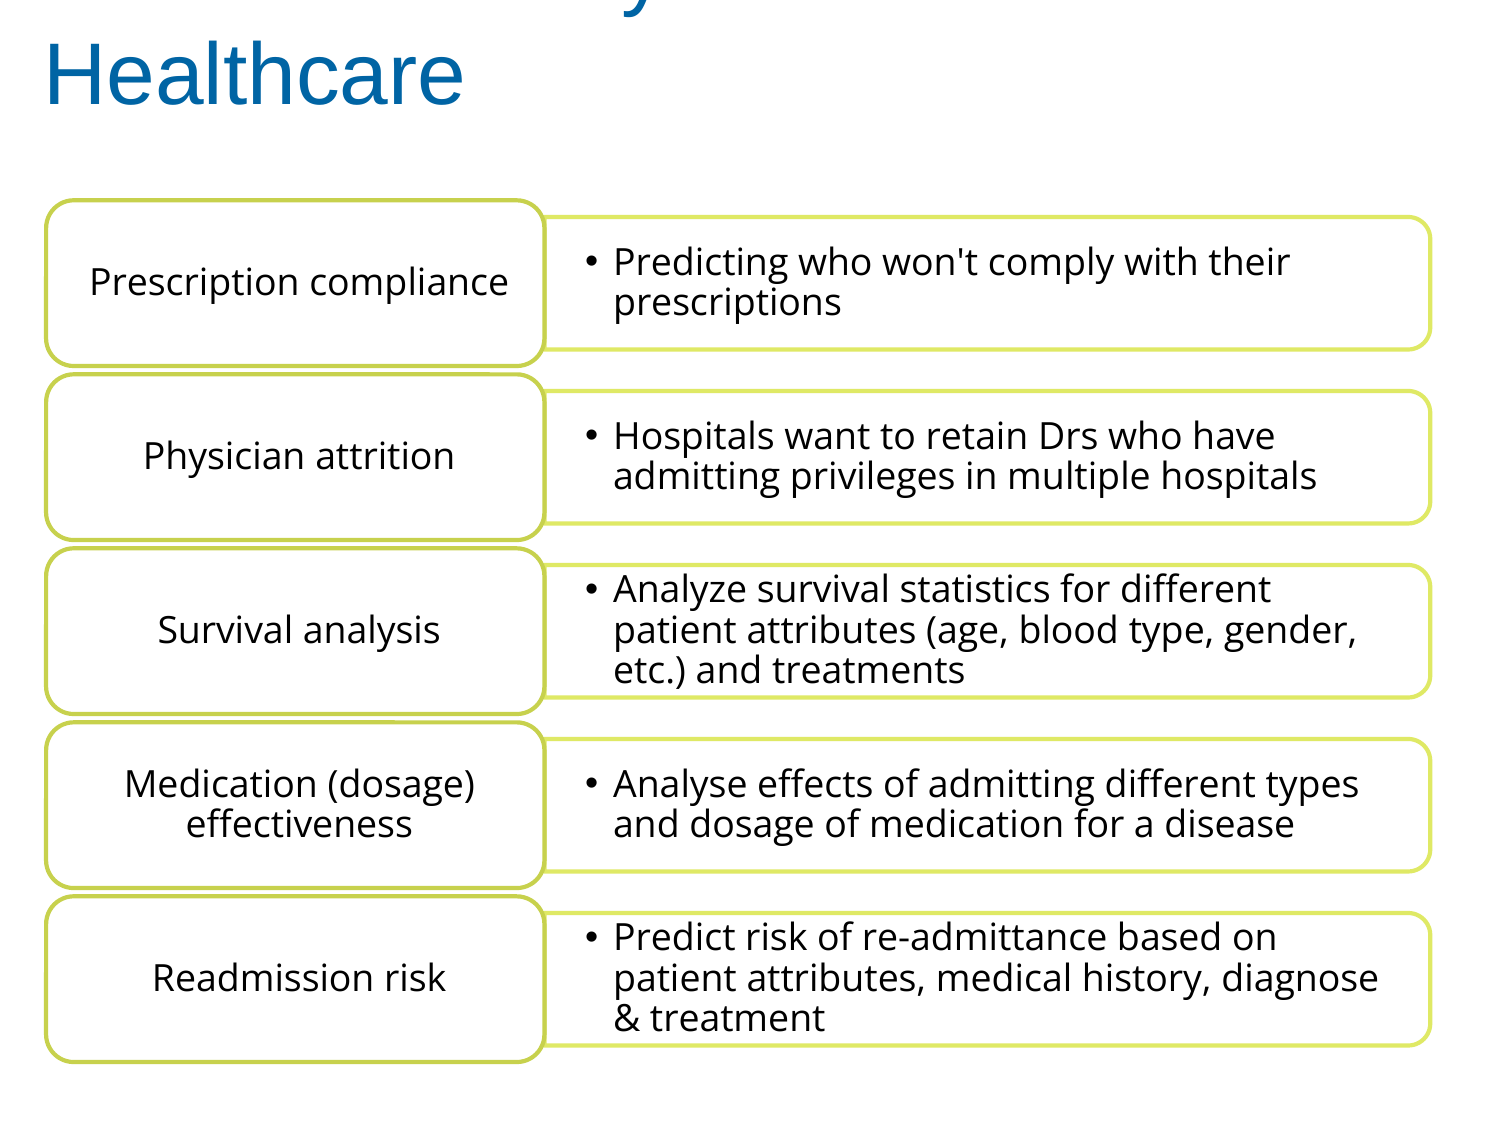

Predictive Analytics Use Case - Healthcare
Predicting who won't comply with their prescriptions
Prescription compliance
Hospitals want to retain Drs who have admitting privileges in multiple hospitals
Physician attrition
Analyze survival statistics for different patient attributes (age, blood type, gender, etc.) and treatments
Survival analysis
Analyse effects of admitting different types and dosage of medication for a disease
Medication (dosage) effectiveness
Predict risk of re-admittance based on patient attributes, medical history, diagnose & treatment
Readmission risk